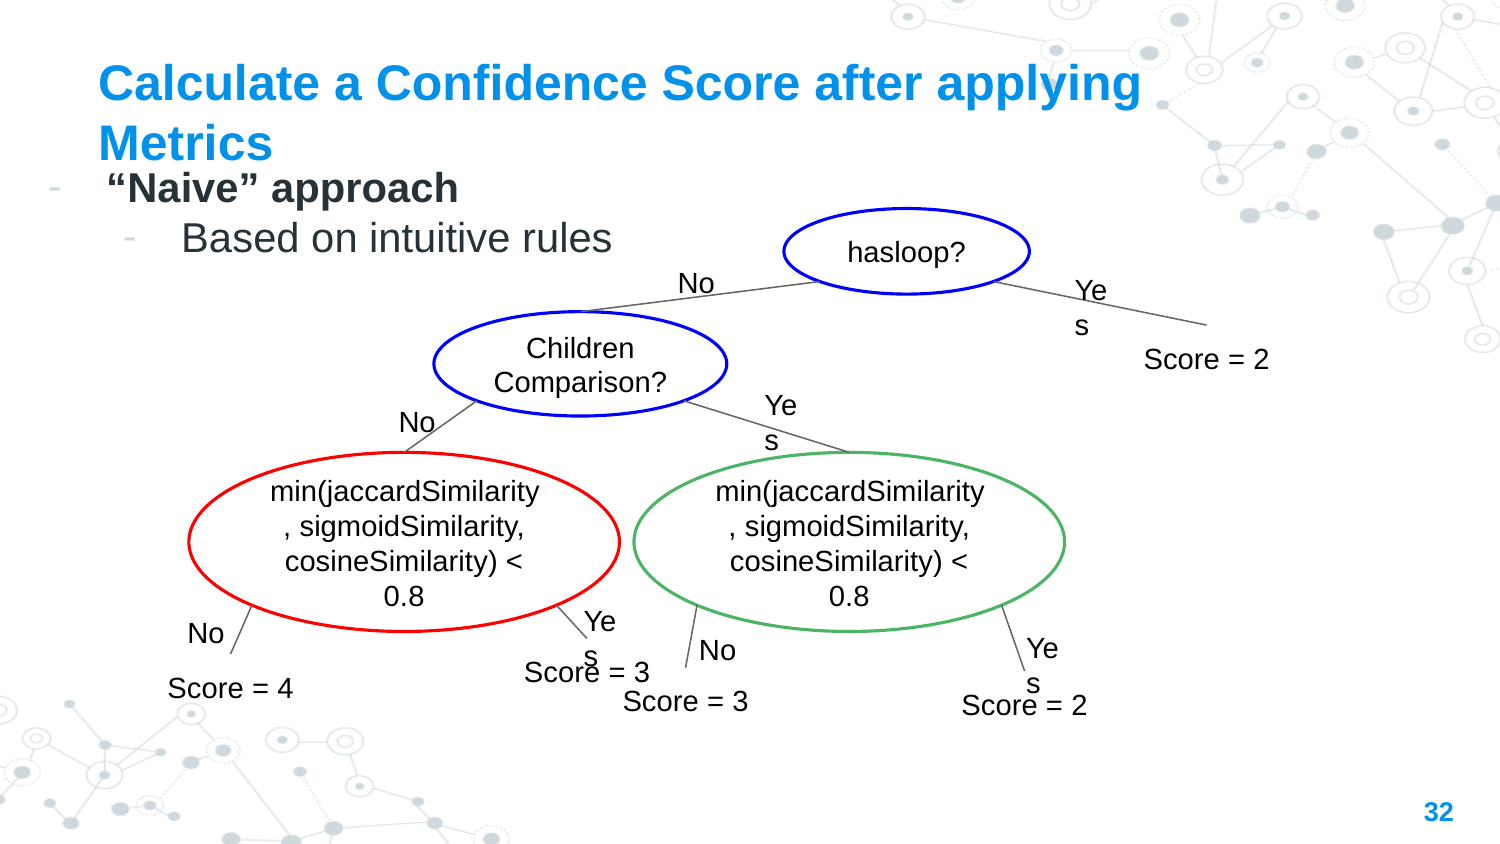

# Calculate a Confidence Score after applying Metrics
“Naive” approach
Based on intuitive rules

hasloop?
No
Yes
Children Comparison?
Score = 2
Yes
No
min(jaccardSimilarity, sigmoidSimilarity, cosineSimilarity) < 0.8
min(jaccardSimilarity, sigmoidSimilarity, cosineSimilarity) < 0.8
Yes
No
Yes
No
Score = 3
Score = 4
Score = 3
Score = 2
32